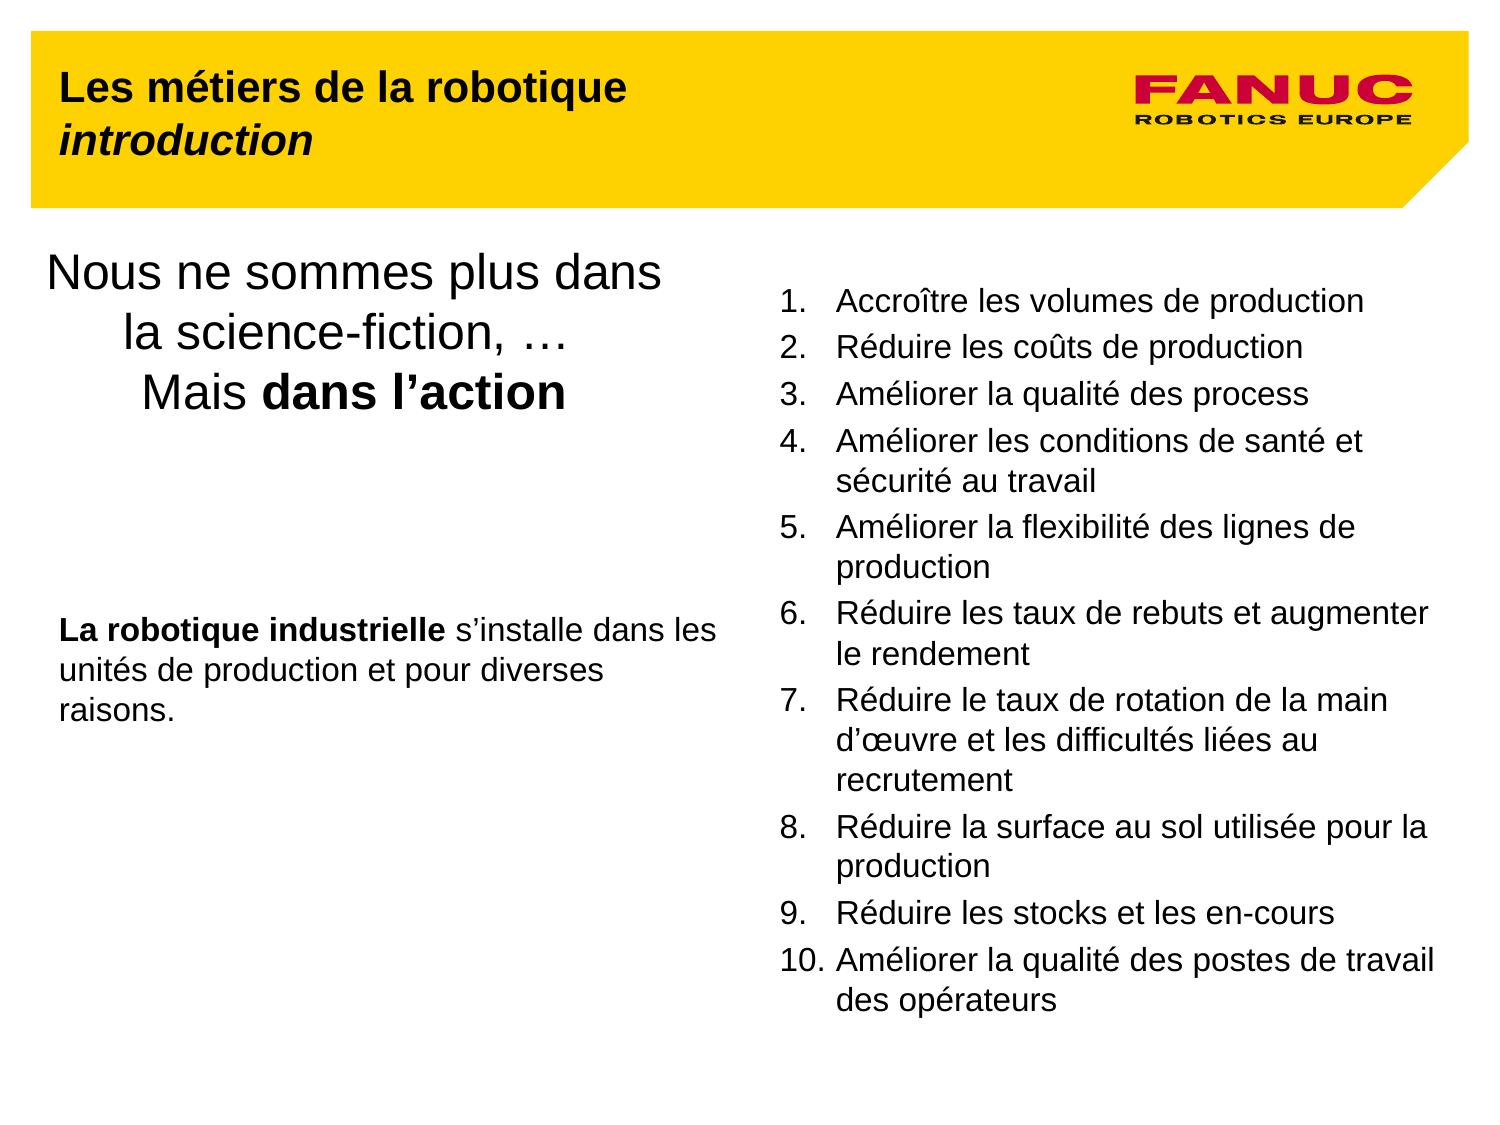

# Les métiers de la robotique introduction
Accroître les volumes de production
Réduire les coûts de production
Améliorer la qualité des process
Améliorer les conditions de santé et sécurité au travail
Améliorer la flexibilité des lignes de production
Réduire les taux de rebuts et augmenter le rendement
Réduire le taux de rotation de la main d’œuvre et les difficultés liées au recrutement
Réduire la surface au sol utilisée pour la production
Réduire les stocks et les en-cours
Améliorer la qualité des postes de travail des opérateurs

Nous ne sommes plus dans la science-fiction, …
Mais dans l’action

La robotique industrielle s’installe dans les unités de production et pour diverses raisons.